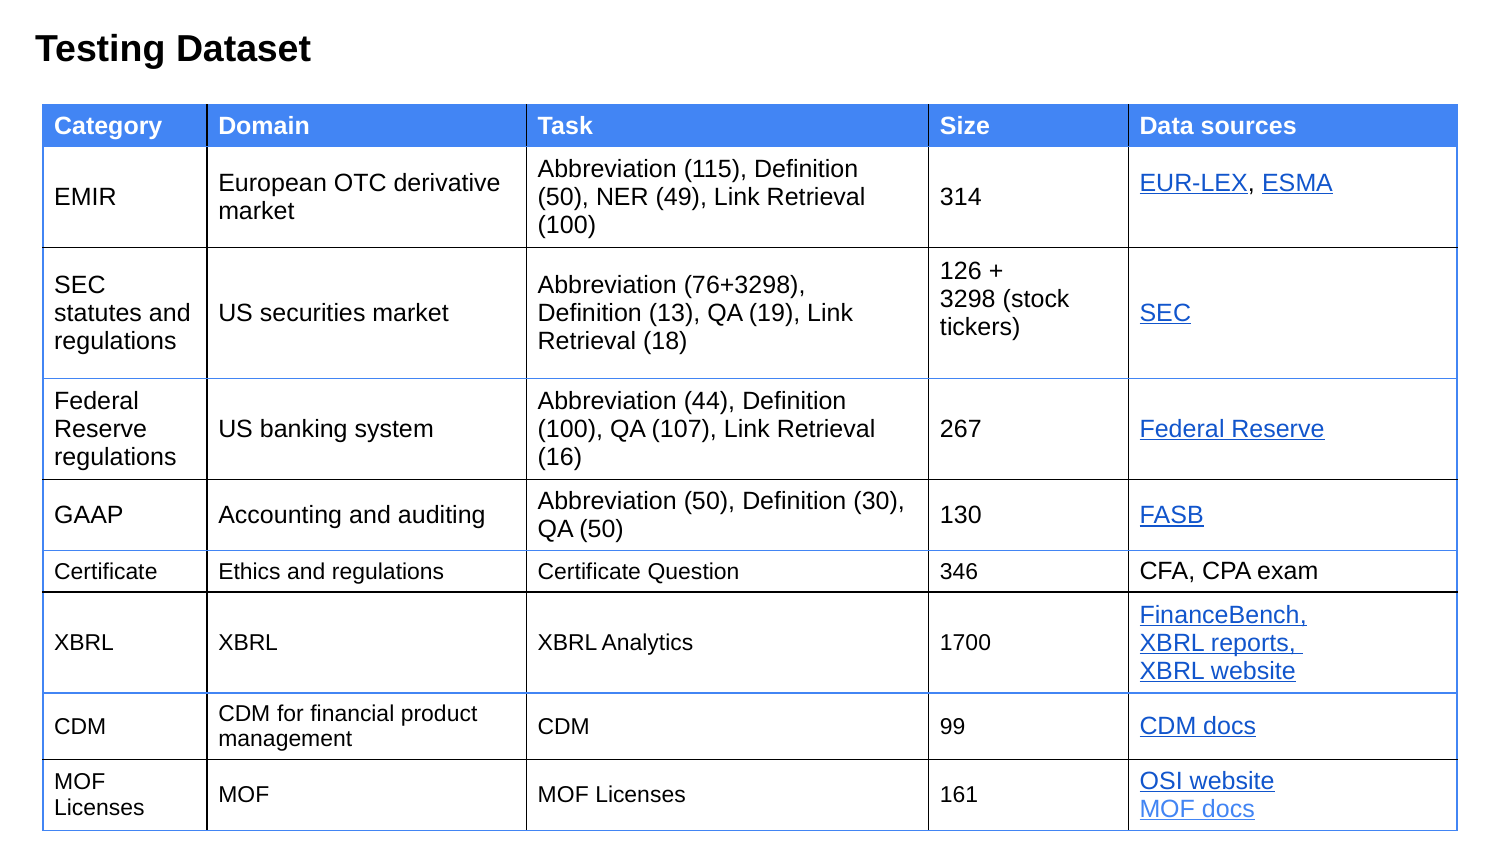

Testing Dataset
| Category | Domain | Task | Size | Data sources |
| --- | --- | --- | --- | --- |
| EMIR | European OTC derivative market | Abbreviation (115), Definition (50), NER (49), Link Retrieval (100) | 314 | EUR-LEX, ESMA |
| SEC statutes and regulations | US securities market | Abbreviation (76+3298), Definition (13), QA (19), Link Retrieval (18) | 126 + 3298 (stock tickers) | SEC |
| Federal Reserve regulations | US banking system | Abbreviation (44), Definition (100), QA (107), Link Retrieval (16) | 267 | Federal Reserve |
| GAAP | Accounting and auditing | Abbreviation (50), Definition (30), QA (50) | 130 | FASB |
| Certificate | Ethics and regulations | Certificate Question | 346 | CFA, CPA exam |
| XBRL | XBRL | XBRL Analytics | 1700 | FinanceBench, XBRL reports, XBRL website |
| CDM | CDM for financial product management | CDM | 99 | CDM docs |
| MOF Licenses | MOF | MOF Licenses | 161 | OSI website MOF docs |